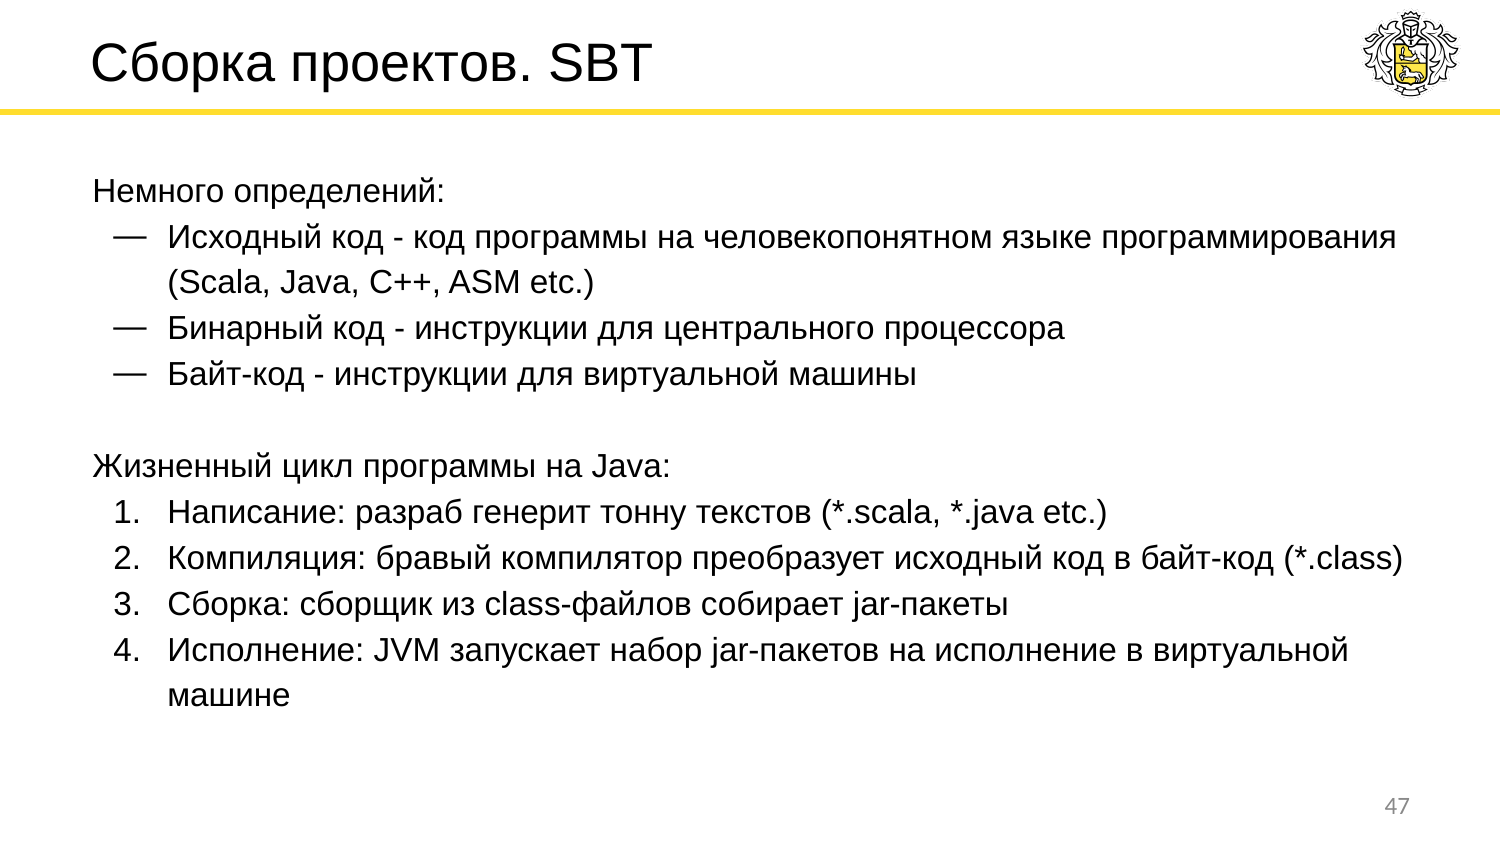

# Сборка проектов. SBT
Немного определений:
Исходный код - код программы на человекопонятном языке программирования (Scala, Java, C++, ASM etc.)
Бинарный код - инструкции для центрального процессора
Байт-код - инструкции для виртуальной машины

Жизненный цикл программы на Java:
Написание: разраб генерит тонну текстов (*.scala, *.java etc.)
Компиляция: бравый компилятор преобразует исходный код в байт-код (*.class)
Сборка: сборщик из class-файлов собирает jar-пакеты
Исполнение: JVM запускает набор jar-пакетов на исполнение в виртуальной машине
47